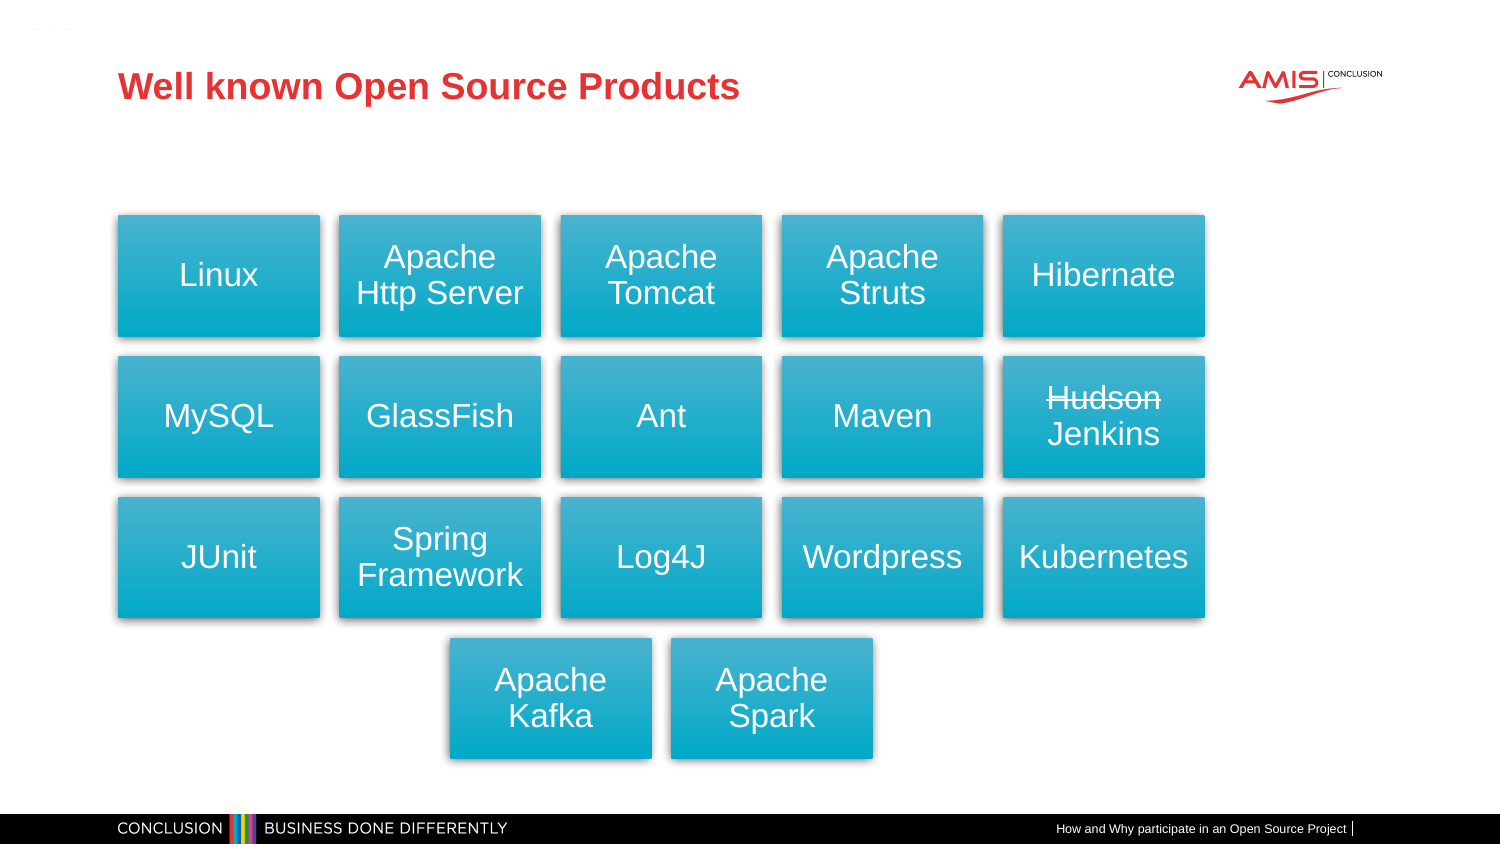

# Well known Open Source Products

Linux
Apache Http Server
Apache Tomcat
Apache Struts
Hibernate
MySQL
GlassFish
Ant
Maven
Hudson Jenkins
JUnit
Spring Framework
Log4J
Wordpress
Kubernetes
Apache Kafka
Apache Spark
How and Why participate in an Open Source Project